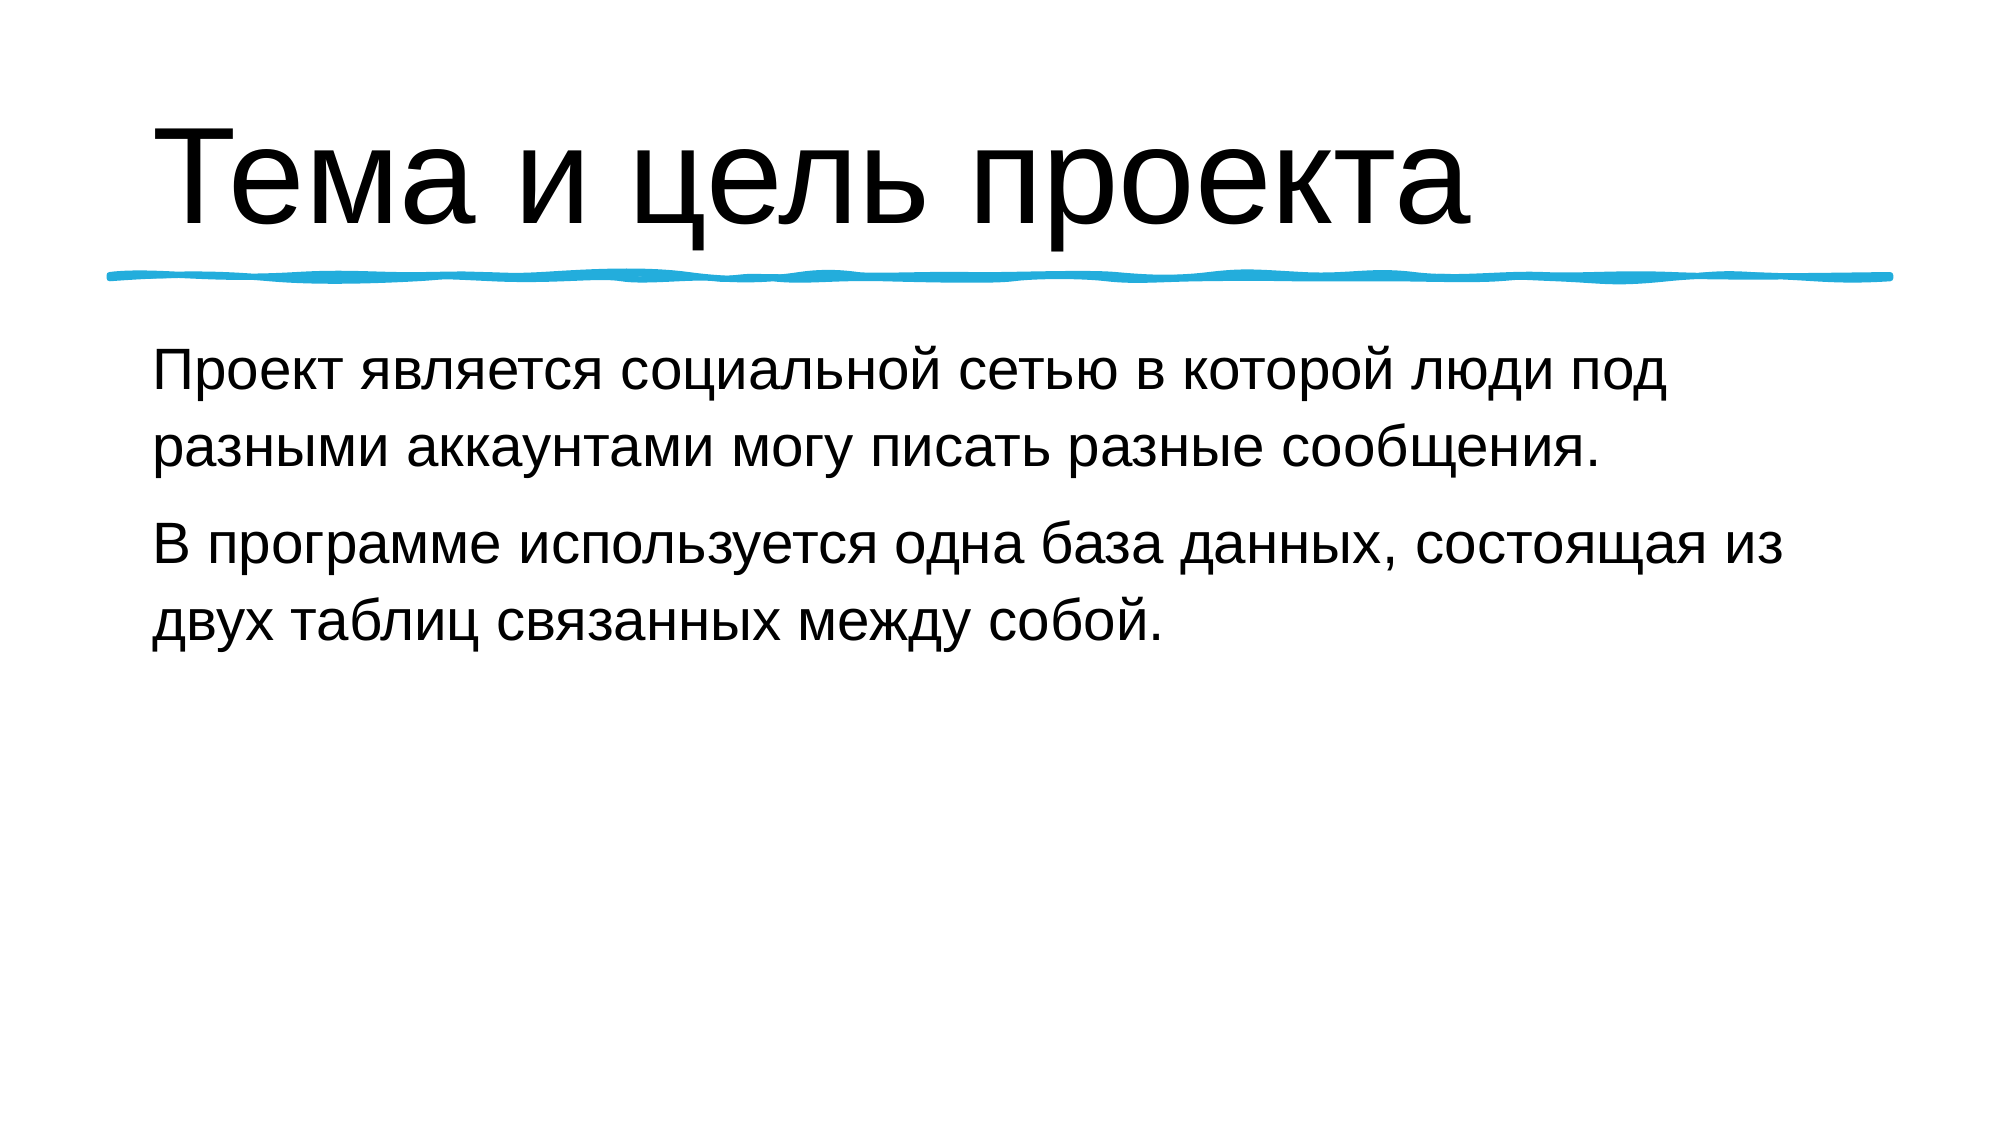

# Тема и цель проекта

Проект является социальной сетью в которой люди под разными аккаунтами могу писать разные сообщения.
В программе используется одна база данных, состоящая из двух таблиц связанных между собой.